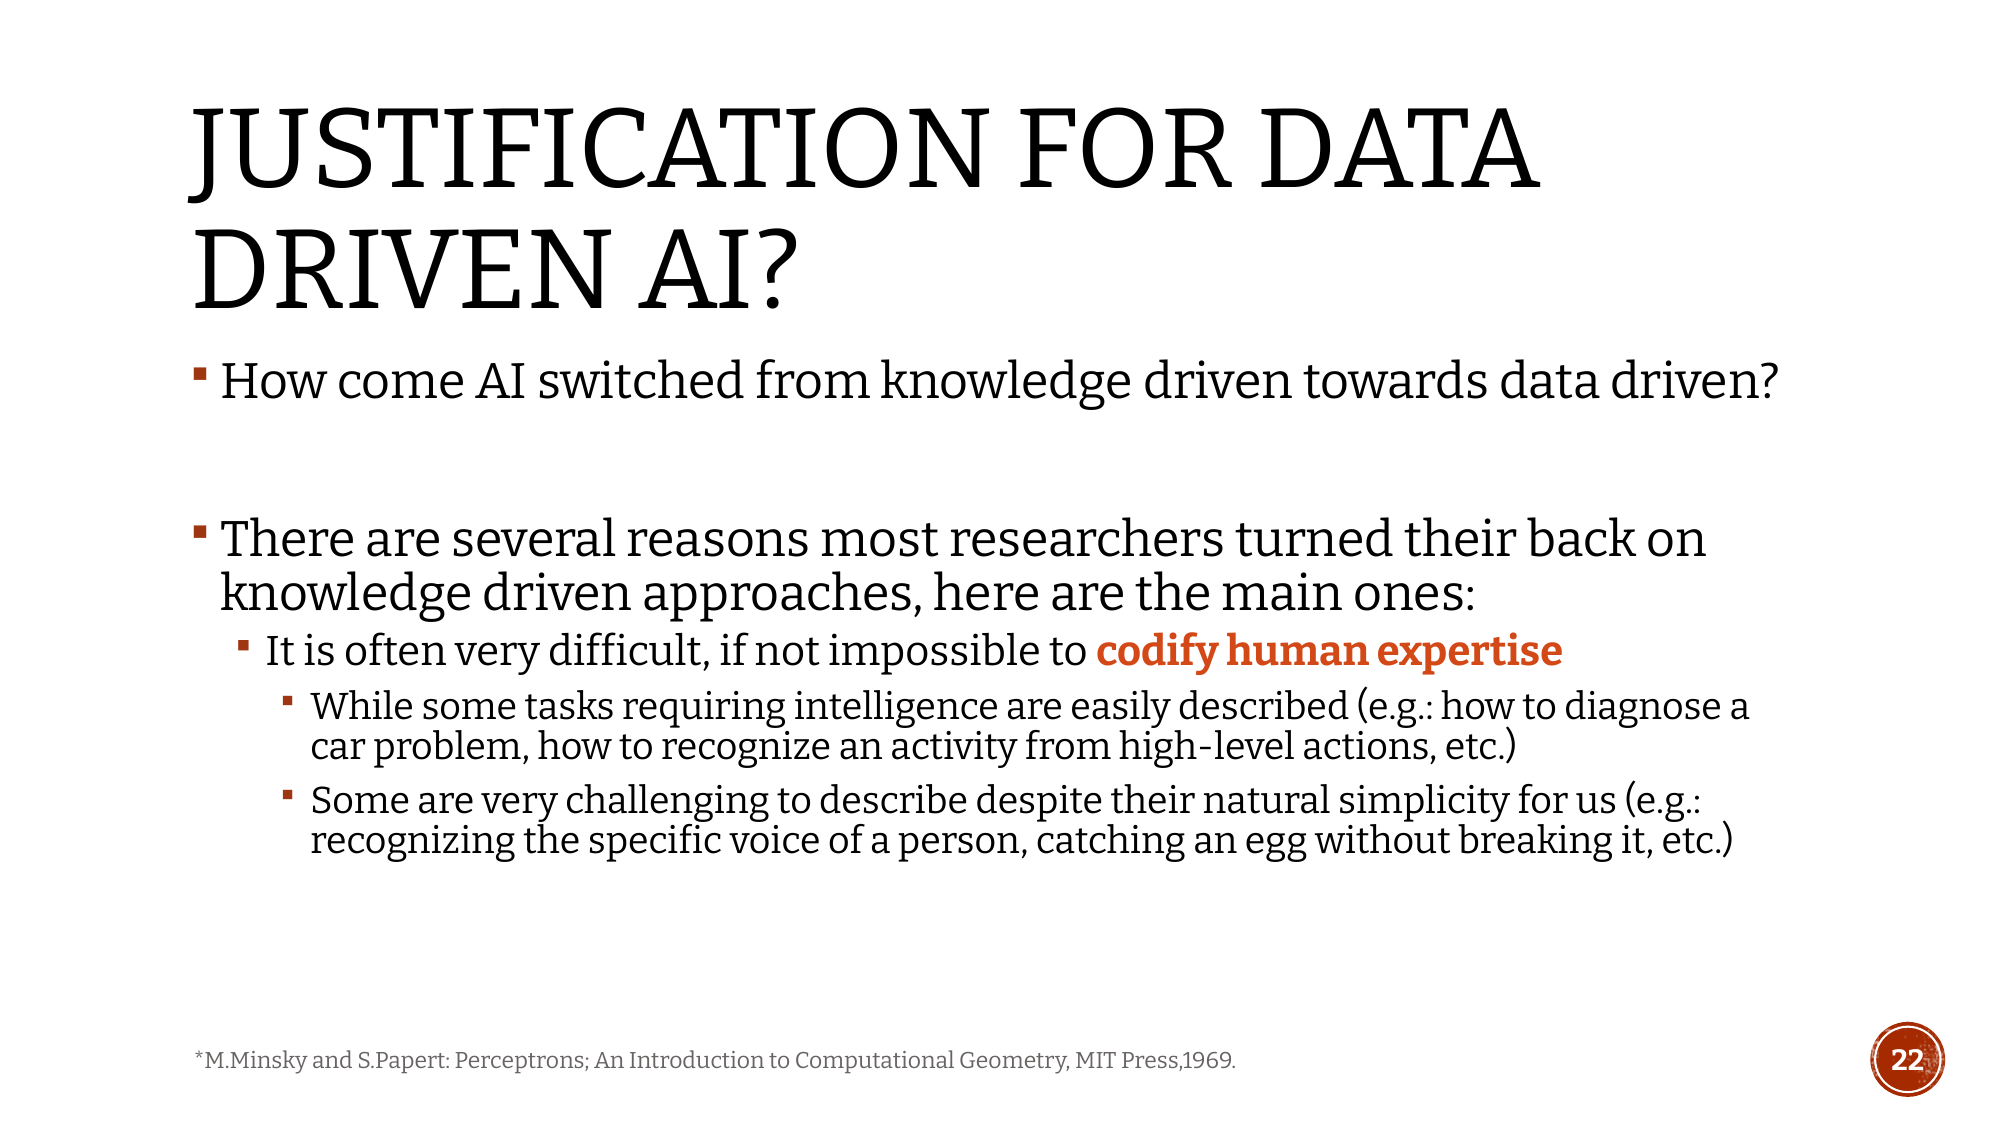

# Justification for Data driven AI?
How come AI switched from knowledge driven towards data driven?

There are several reasons most researchers turned their back on knowledge driven approaches, here are the main ones:
It is often very difficult, if not impossible to codify human expertise
While some tasks requiring intelligence are easily described (e.g.: how to diagnose a car problem, how to recognize an activity from high-level actions, etc.)
Some are very challenging to describe despite their natural simplicity for us (e.g.: recognizing the specific voice of a person, catching an egg without breaking it, etc.)
*M.Minsky and S.Papert: Perceptrons; An Introduction to Computational Geometry, MIT Press,1969.
22